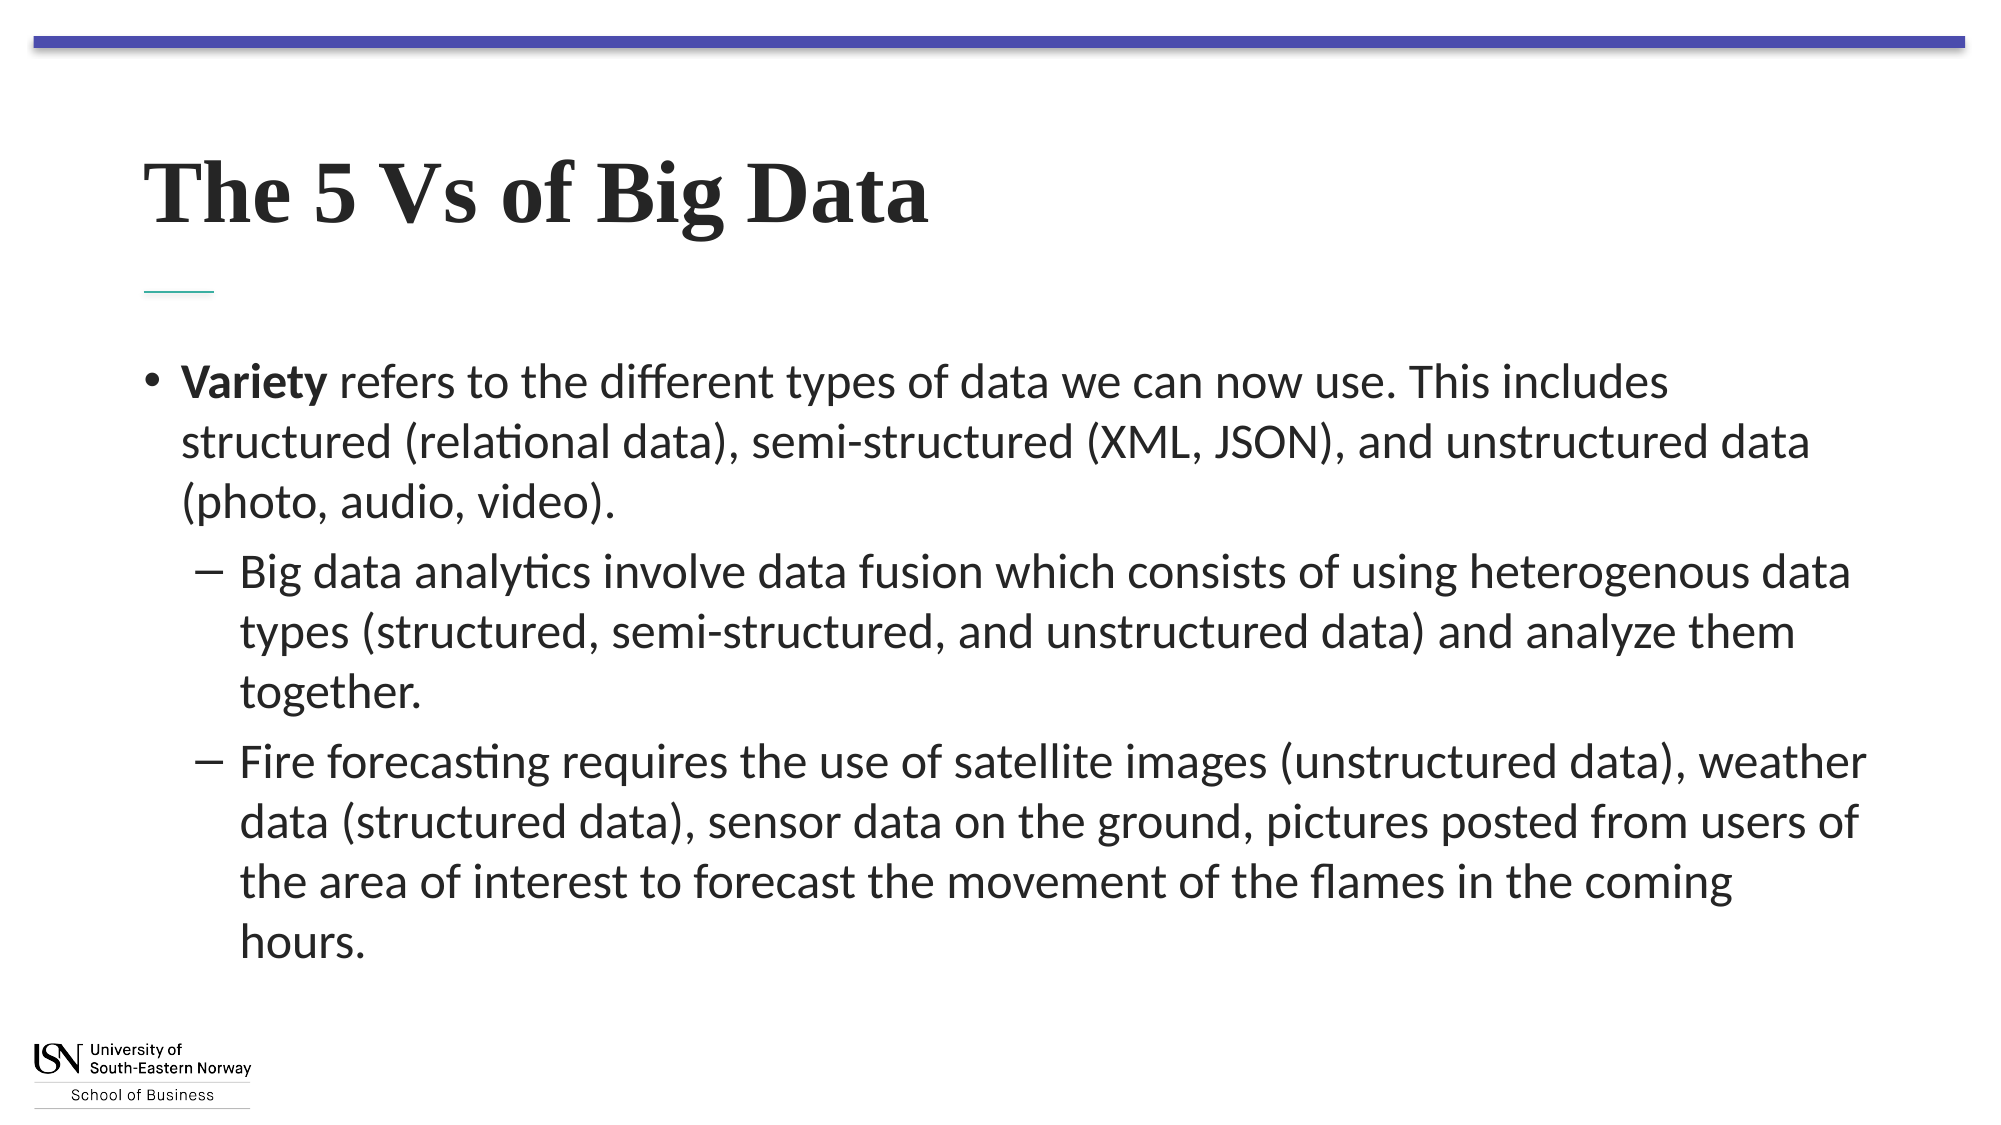

# The 5 Vs of Big Data
Variety refers to the different types of data we can now use. This includes structured (relational data), semi-structured (XML, JSON), and unstructured data (photo, audio, video).
Big data analytics involve data fusion which consists of using heterogenous data types (structured, semi-structured, and unstructured data) and analyze them together.
Fire forecasting requires the use of satellite images (unstructured data), weather data (structured data), sensor data on the ground, pictures posted from users of the area of interest to forecast the movement of the flames in the coming hours.